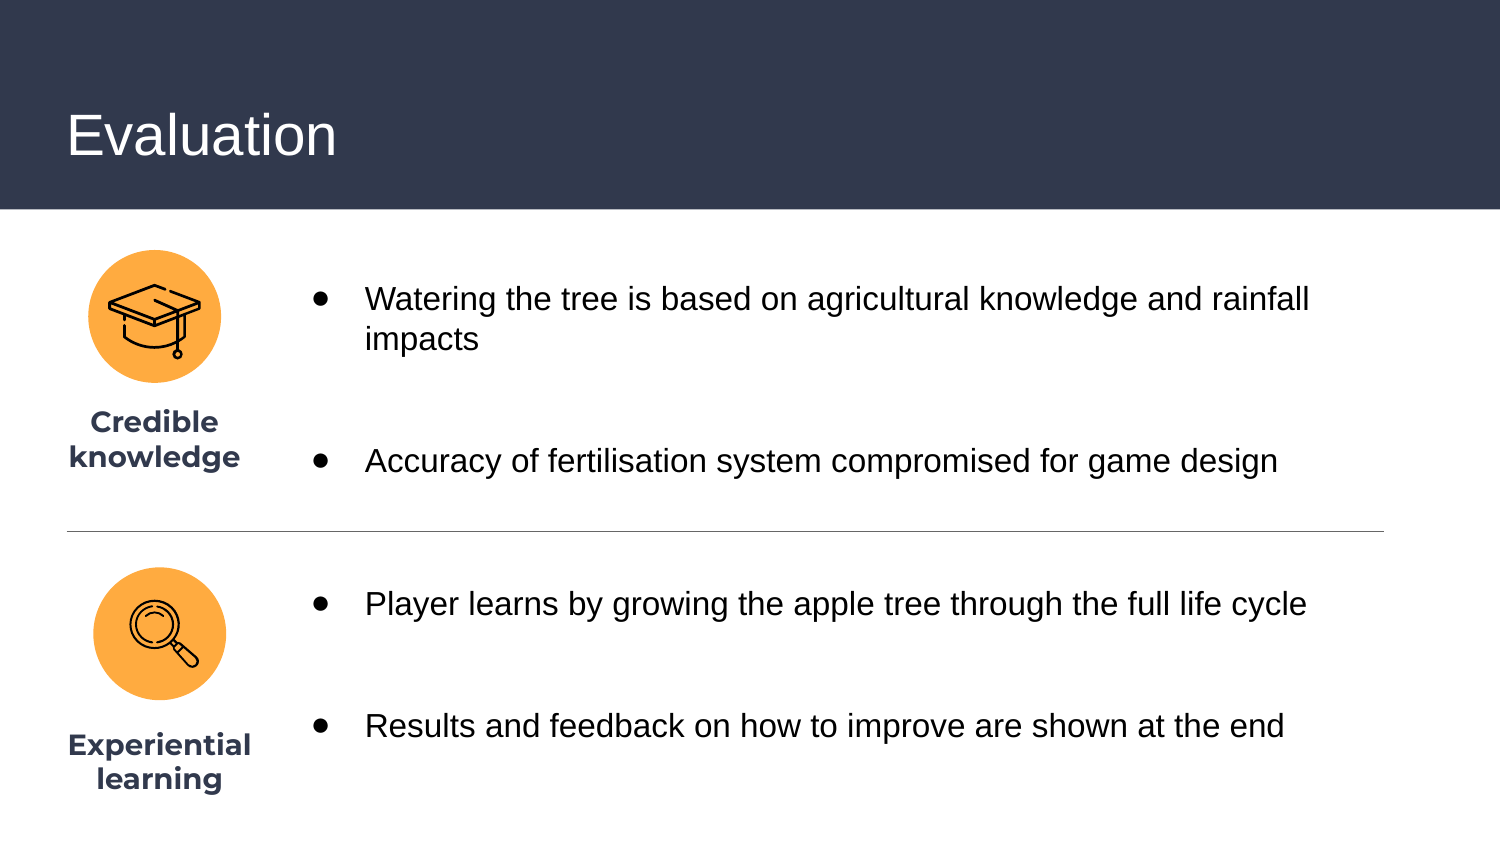

# Evaluation

Watering the tree is based on agricultural knowledge and rainfall impacts

Accuracy of fertilisation system compromised for game design

Credible knowledge

Player learns by growing the apple tree through the full life cycle

Results and feedback on how to improve are shown at the end

Experiential learning